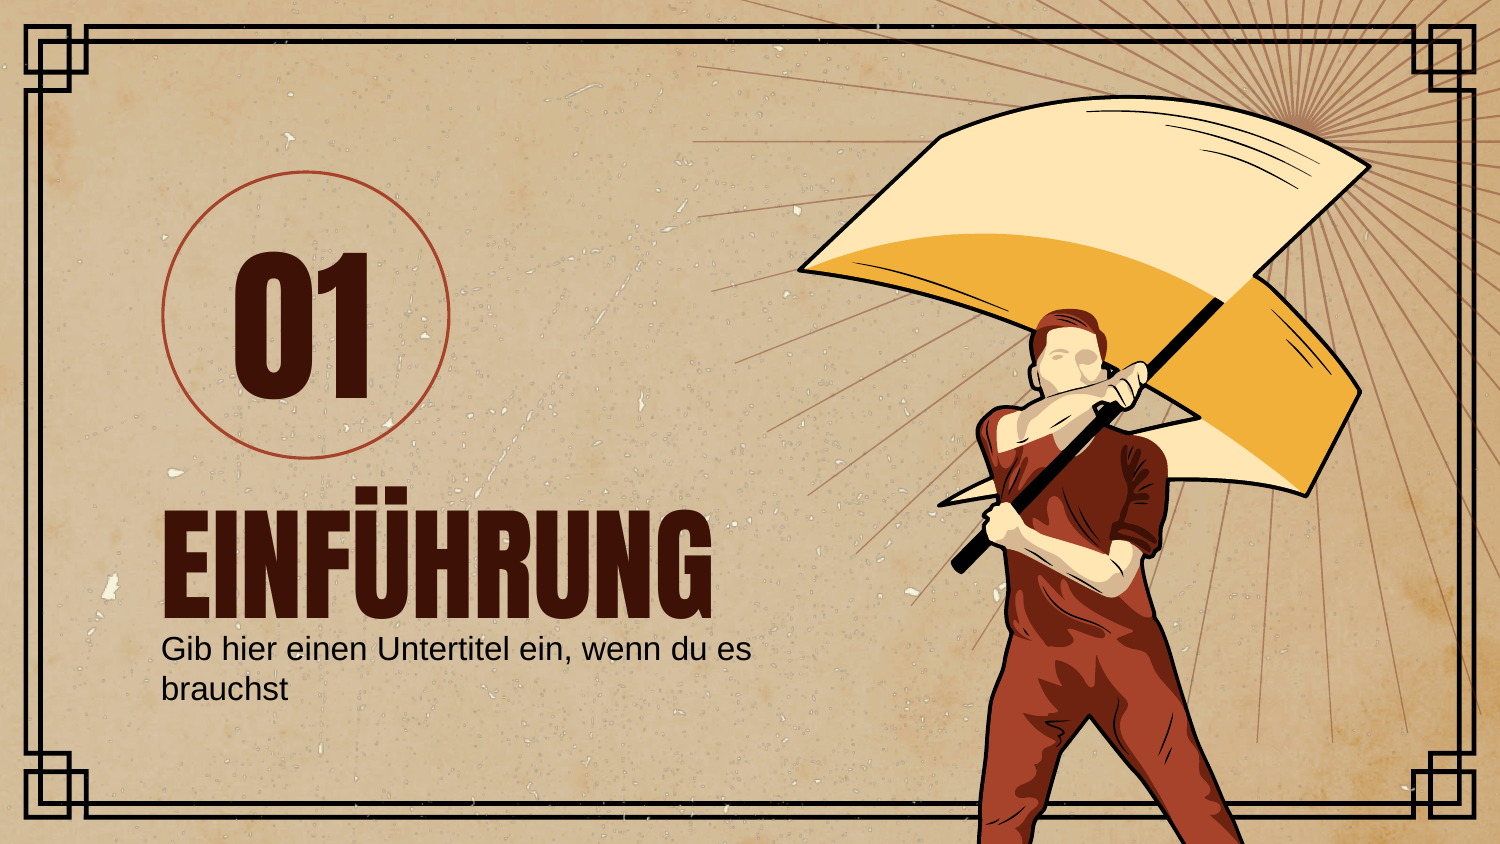

01
# EINFÜHRUNG
Gib hier einen Untertitel ein, wenn du es brauchst